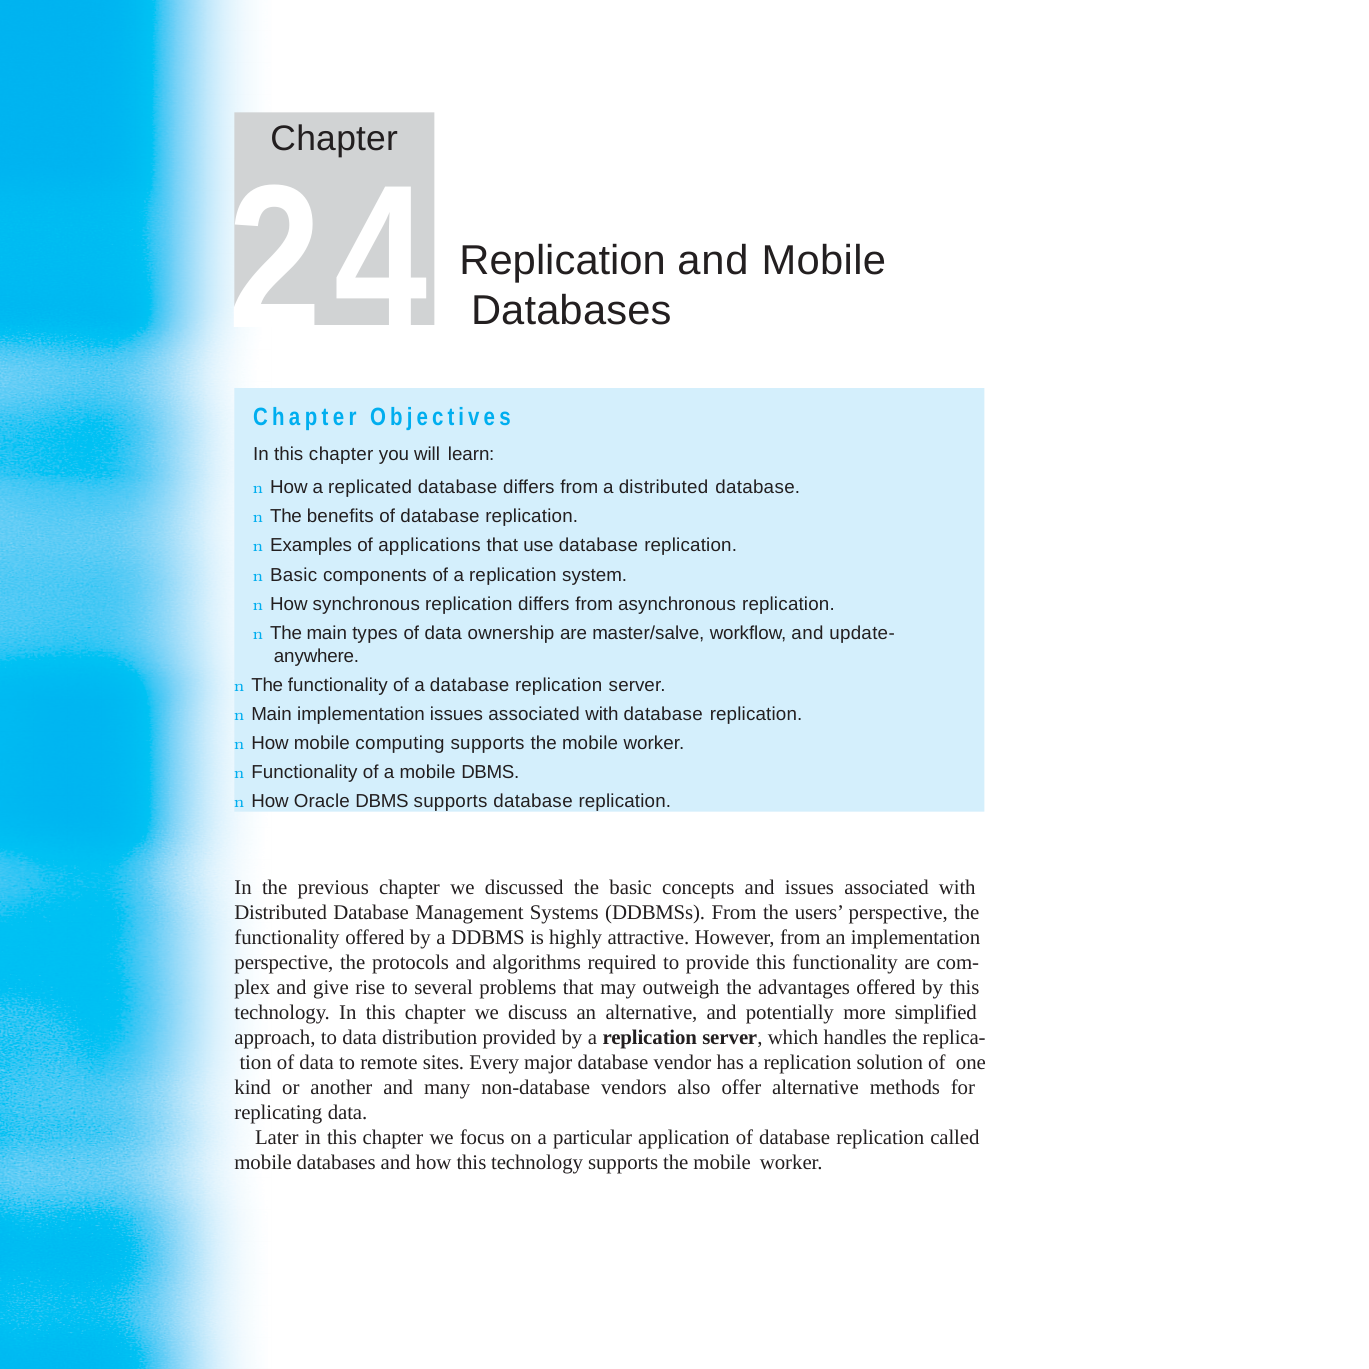

Chapter
24
Replication and Mobile  Databases
Chapter Objectives
In this chapter you will learn:
n How a replicated database differs from a distributed database.
n The benefits of database replication.
n Examples of applications that use database replication.
n Basic components of a replication system.
n How synchronous replication differs from asynchronous replication.
n The main types of data ownership are master/salve, workflow, and update-  anywhere.
n The functionality of a database replication server.
n Main implementation issues associated with database replication.
n How mobile computing supports the mobile worker.
n Functionality of a mobile DBMS.
n How Oracle DBMS supports database replication.
In the previous chapter we discussed the basic concepts and issues associated with  Distributed Database Management Systems (DDBMSs). From the users’ perspective, the  functionality offered by a DDBMS is highly attractive. However, from an implementation  perspective, the protocols and algorithms required to provide this functionality are com-  plex and give rise to several problems that may outweigh the advantages offered by this  technology. In this chapter we discuss an alternative, and potentially more simplified  approach, to data distribution provided by a replication server, which handles the replica-  tion of data to remote sites. Every major database vendor has a replication solution of  one kind or another and many non-database vendors also offer alternative methods for  replicating data.
Later in this chapter we focus on a particular application of database replication called  mobile databases and how this technology supports the mobile worker.